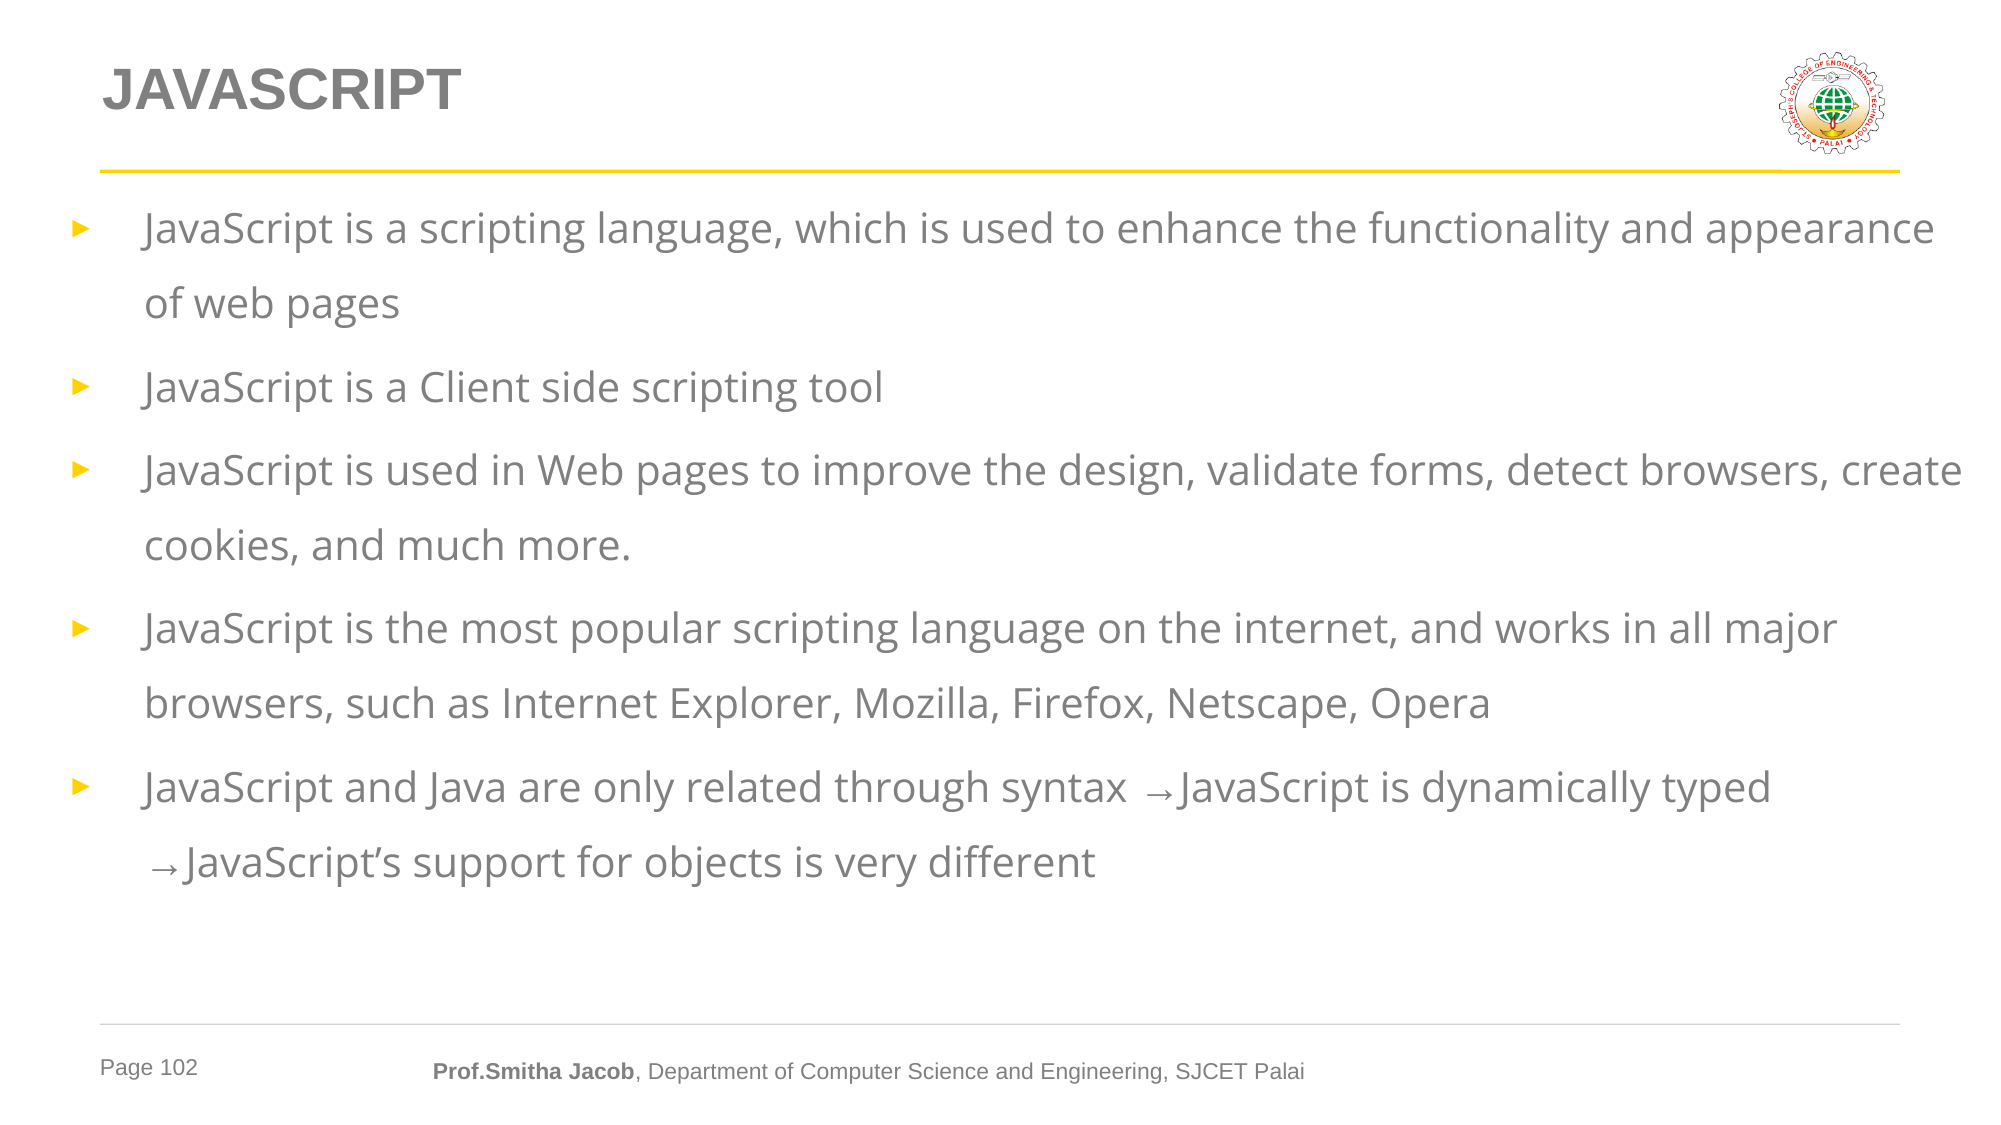

# JAVASCRIPT
JavaScript is a scripting language, which is used to enhance the functionality and appearance of web pages
JavaScript is a Client side scripting tool
JavaScript is used in Web pages to improve the design, validate forms, detect browsers, create cookies, and much more.
JavaScript is the most popular scripting language on the internet, and works in all major browsers, such as Internet Explorer, Mozilla, Firefox, Netscape, Opera
JavaScript and Java are only related through syntax →JavaScript is dynamically typed →JavaScript’s support for objects is very different